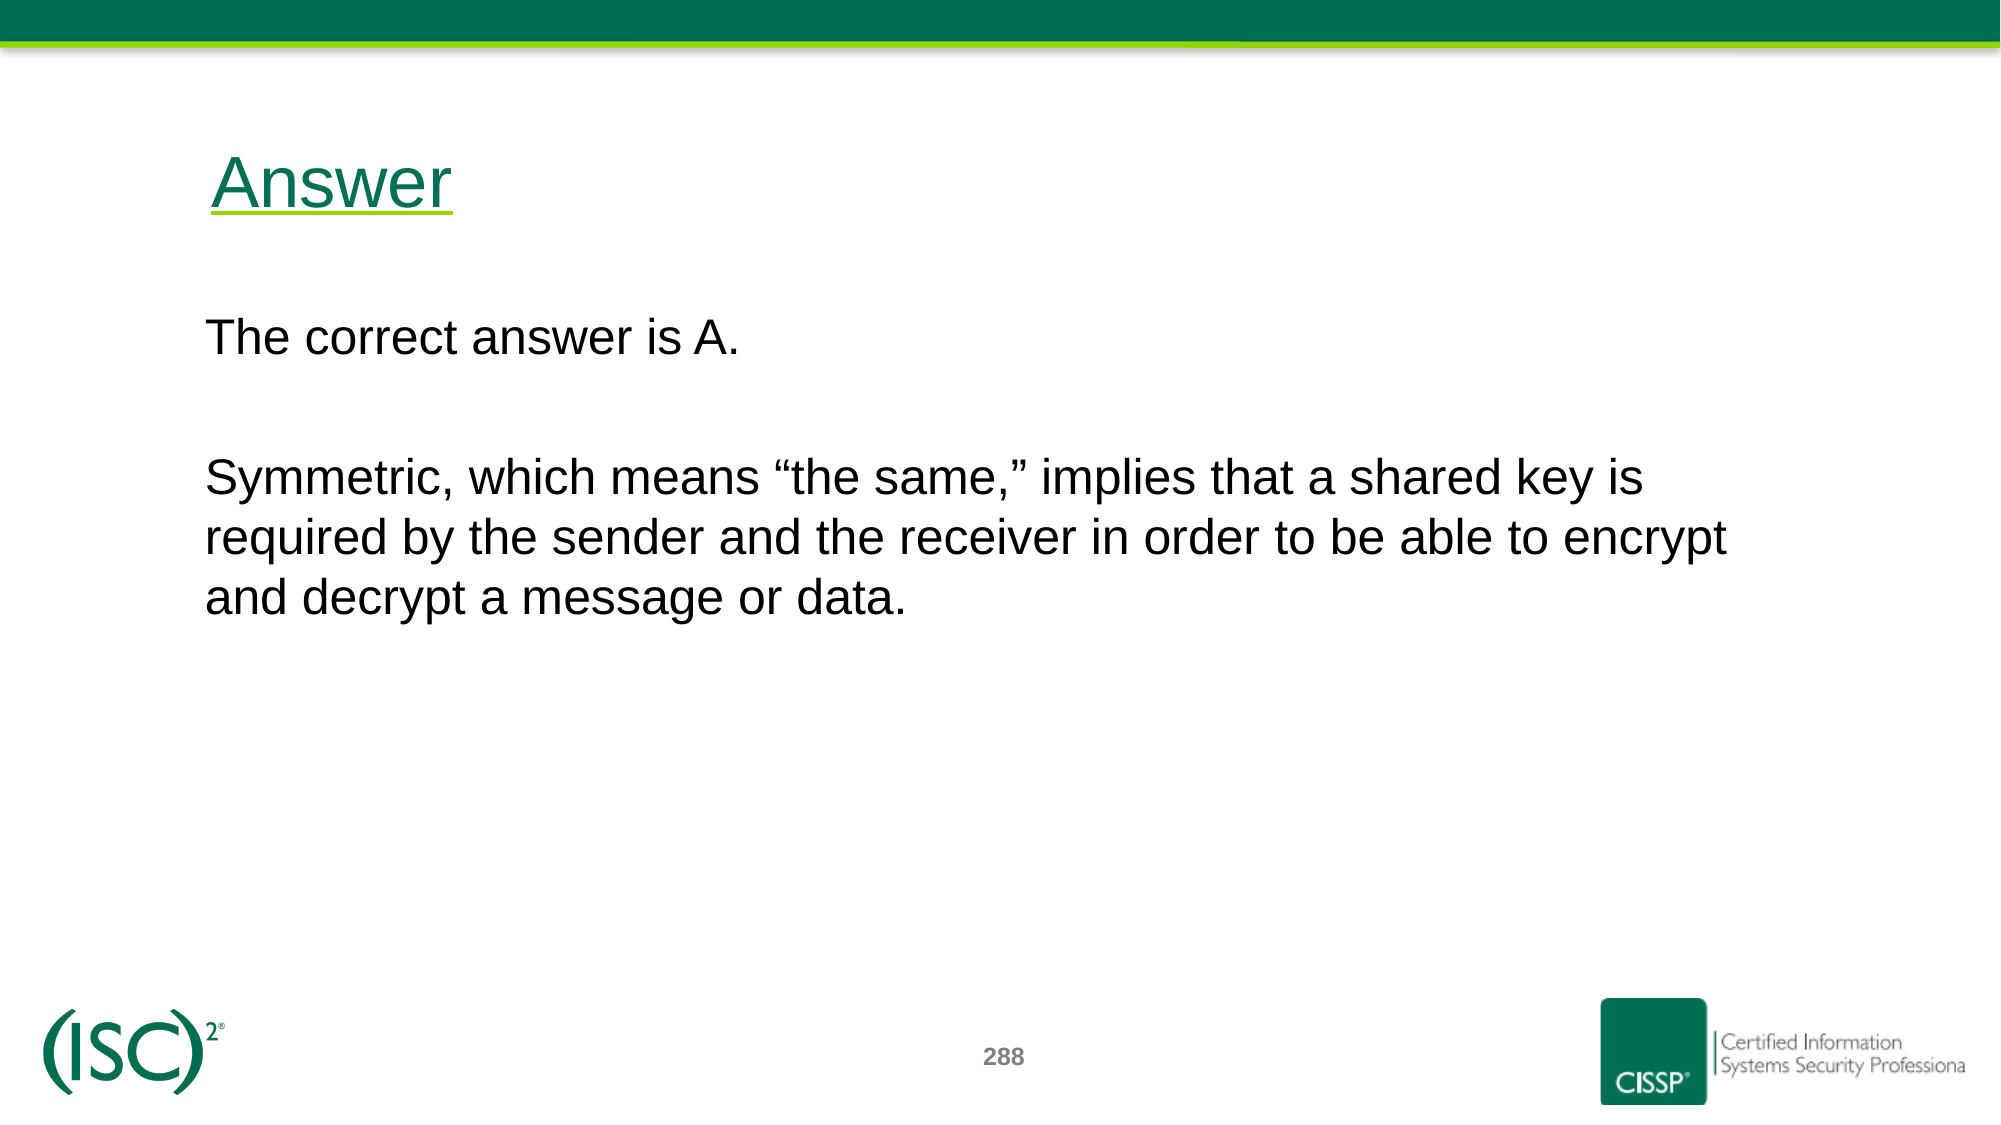

# Answer
The correct answer is A.

Symmetric, which means “the same,” implies that a shared key is required by the sender and the receiver in order to be able to encrypt and decrypt a message or data.